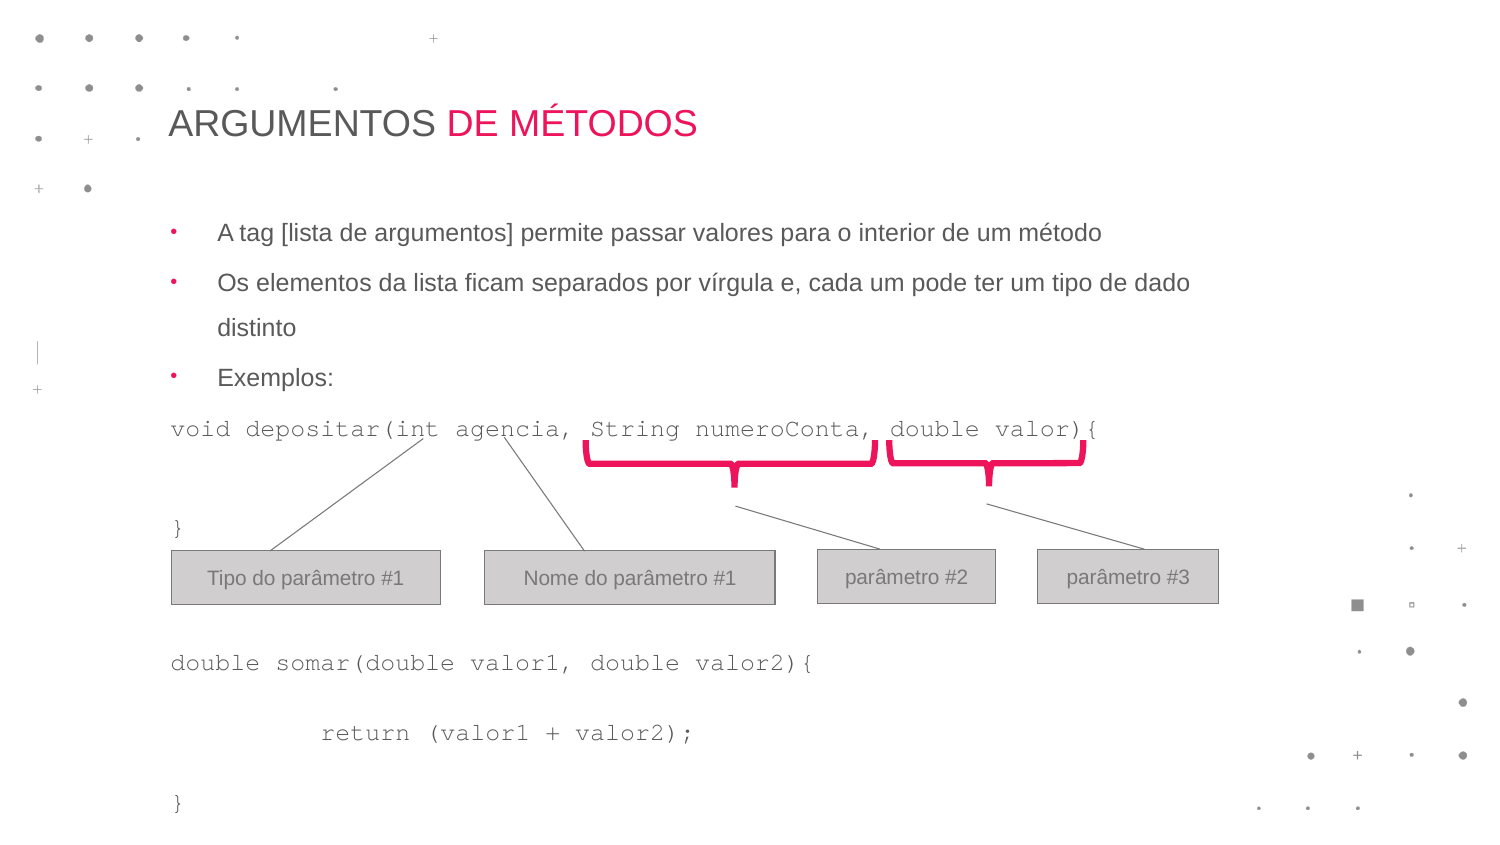

ARGUMENTOS DE MÉTODOS
A tag [lista de argumentos] permite passar valores para o interior de um método
Os elementos da lista ficam separados por vírgula e, cada um pode ter um tipo de dado distinto
Exemplos:
void depositar(int agencia, String numeroConta, double valor){

}

double somar(double valor1, double valor2){

	return (valor1 + valor2);

}

parâmetro #3
parâmetro #2
Tipo do parâmetro #1
Nome do parâmetro #1